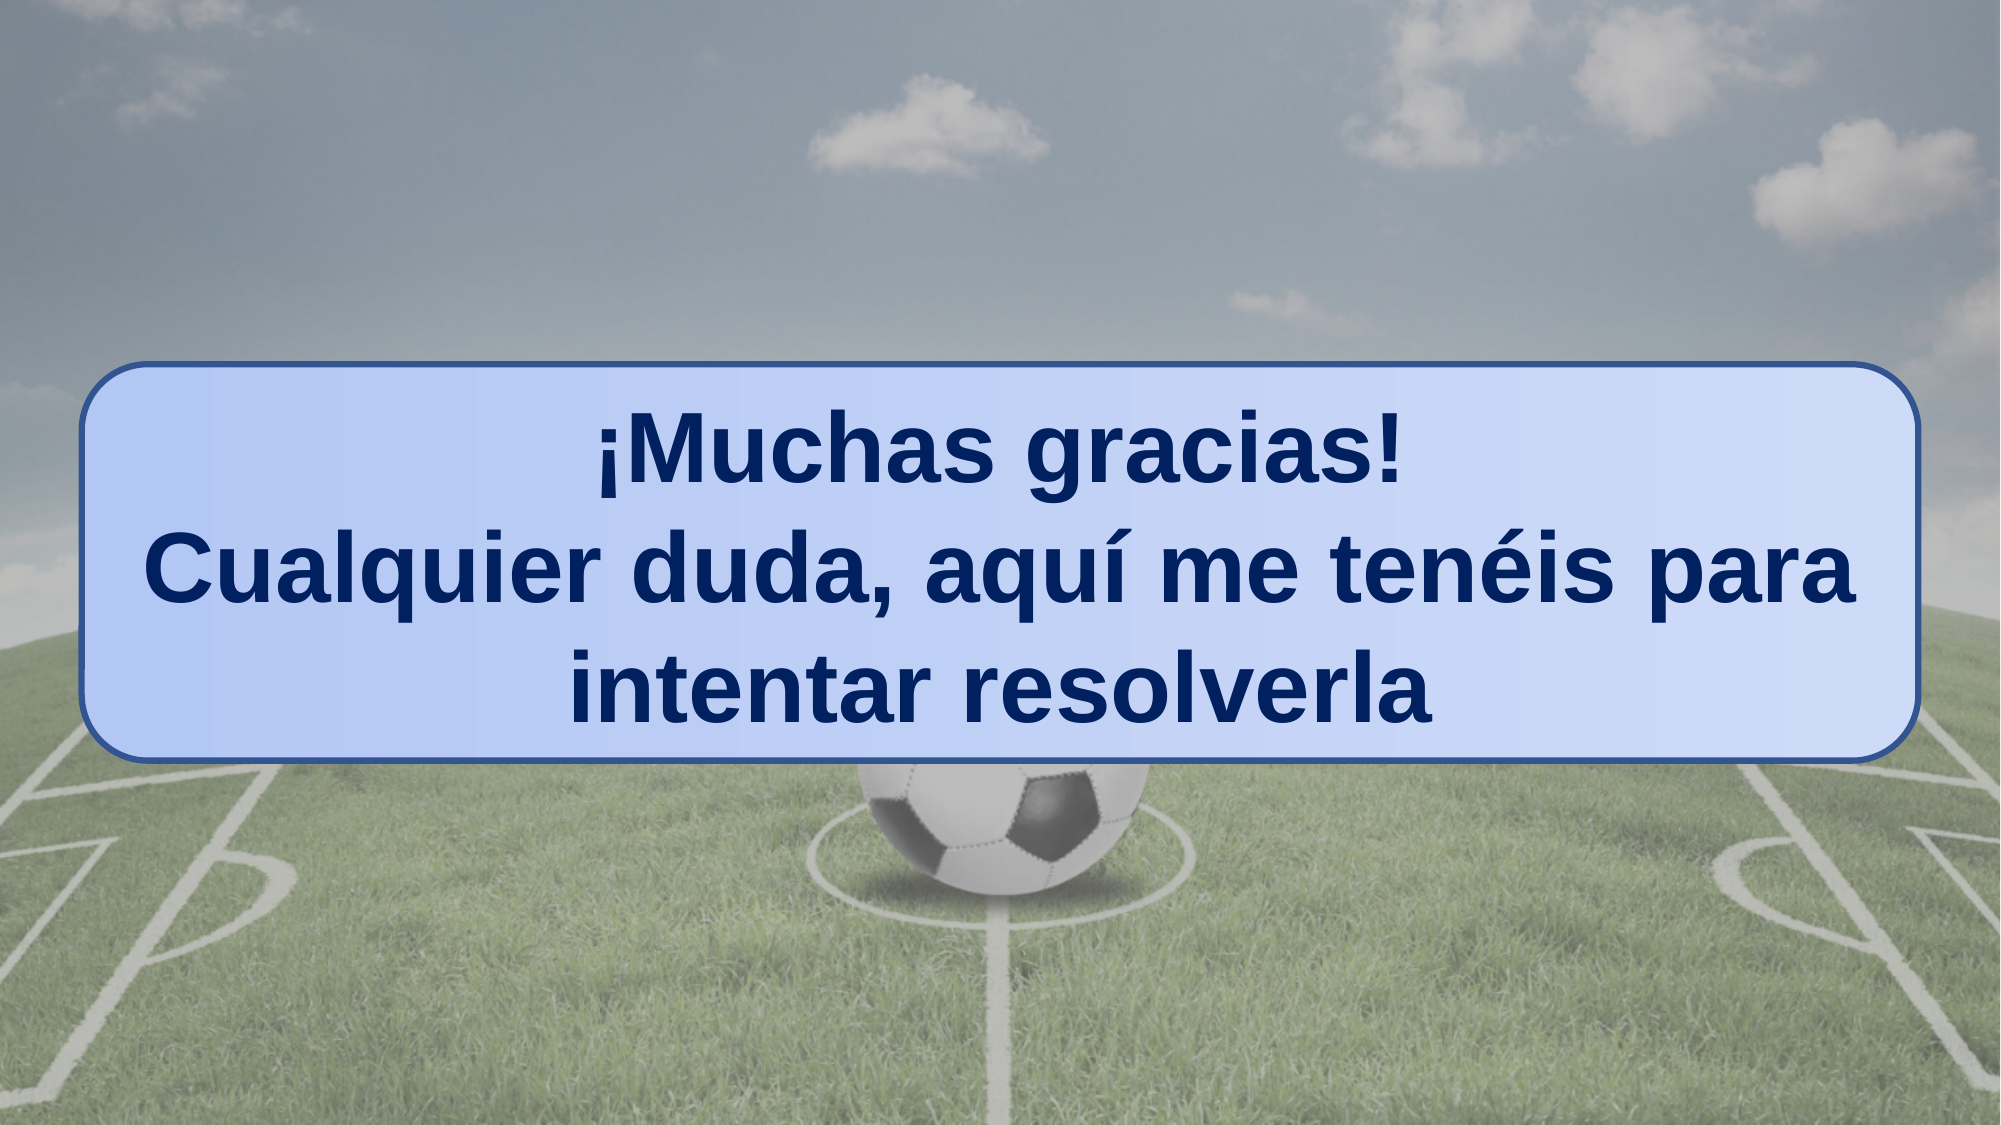

¡Muchas gracias!
Cualquier duda, aquí me tenéis para intentar resolverla